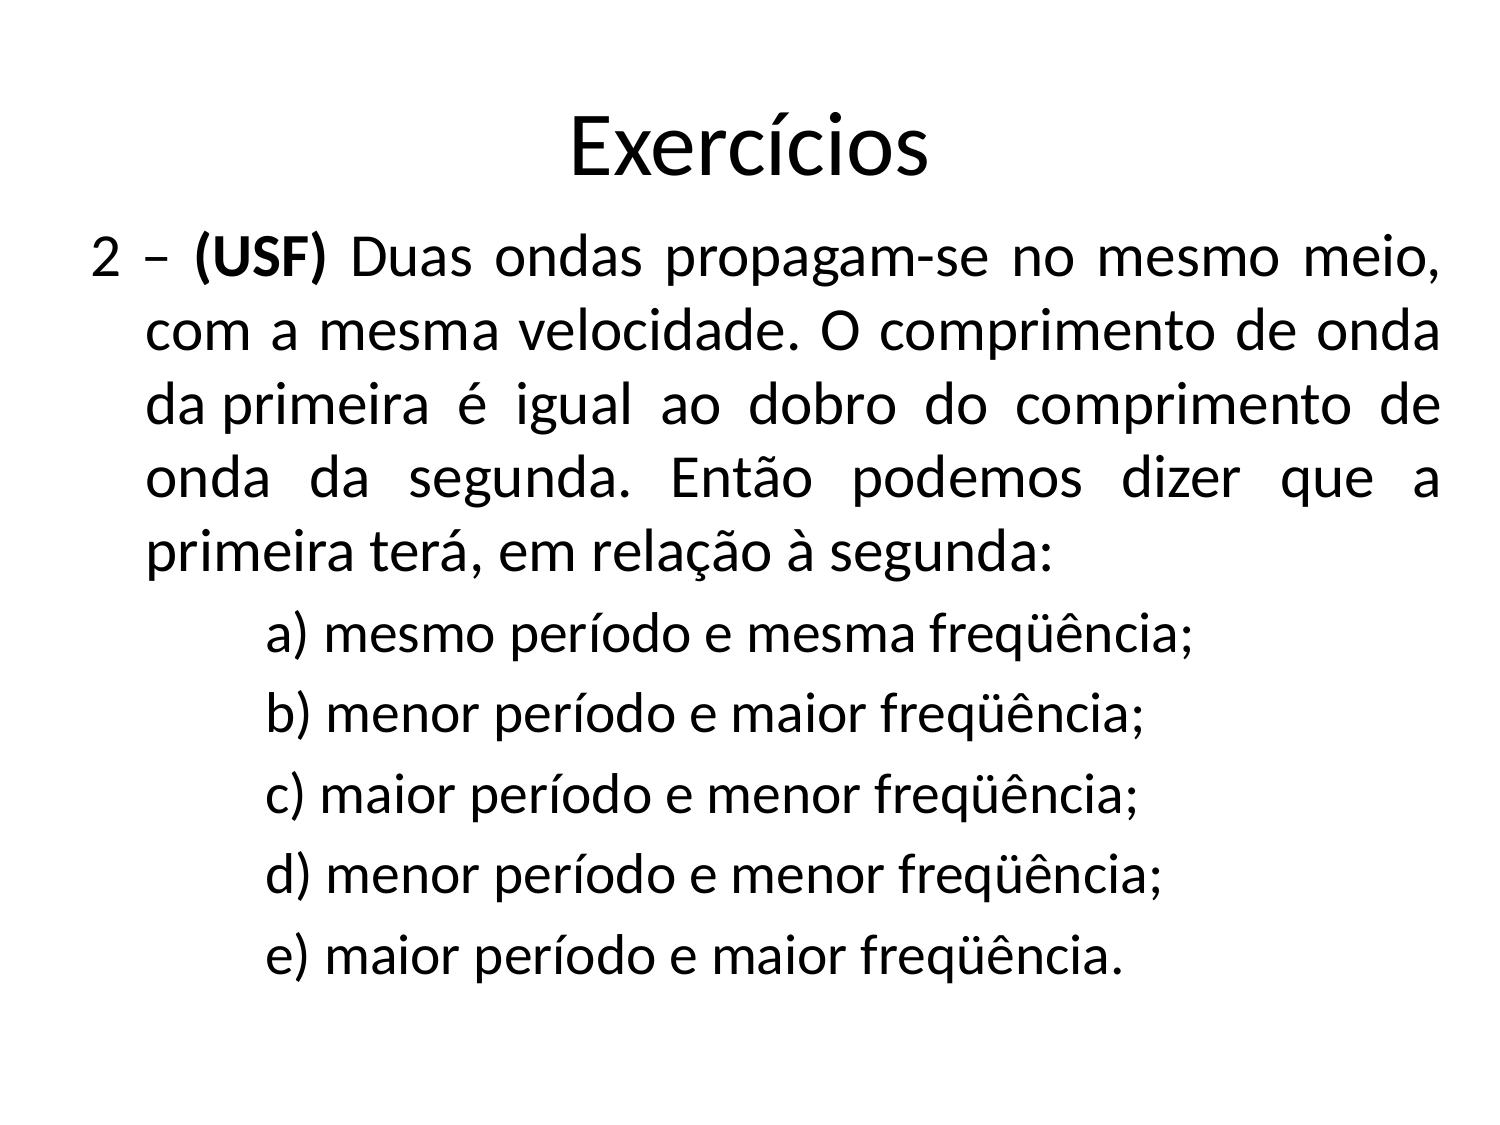

# Exercícios
2 – (USF) Duas ondas propagam-se no mesmo meio, com a mesma velocidade. O comprimento de onda da primeira é igual ao dobro do comprimento de onda da segunda. Então podemos dizer que a primeira terá, em relação à segunda:
  a) mesmo período e mesma freqüência;
  b) menor período e maior freqüência;
  c) maior período e menor freqüência;
  d) menor período e menor freqüência;
  e) maior período e maior freqüência.